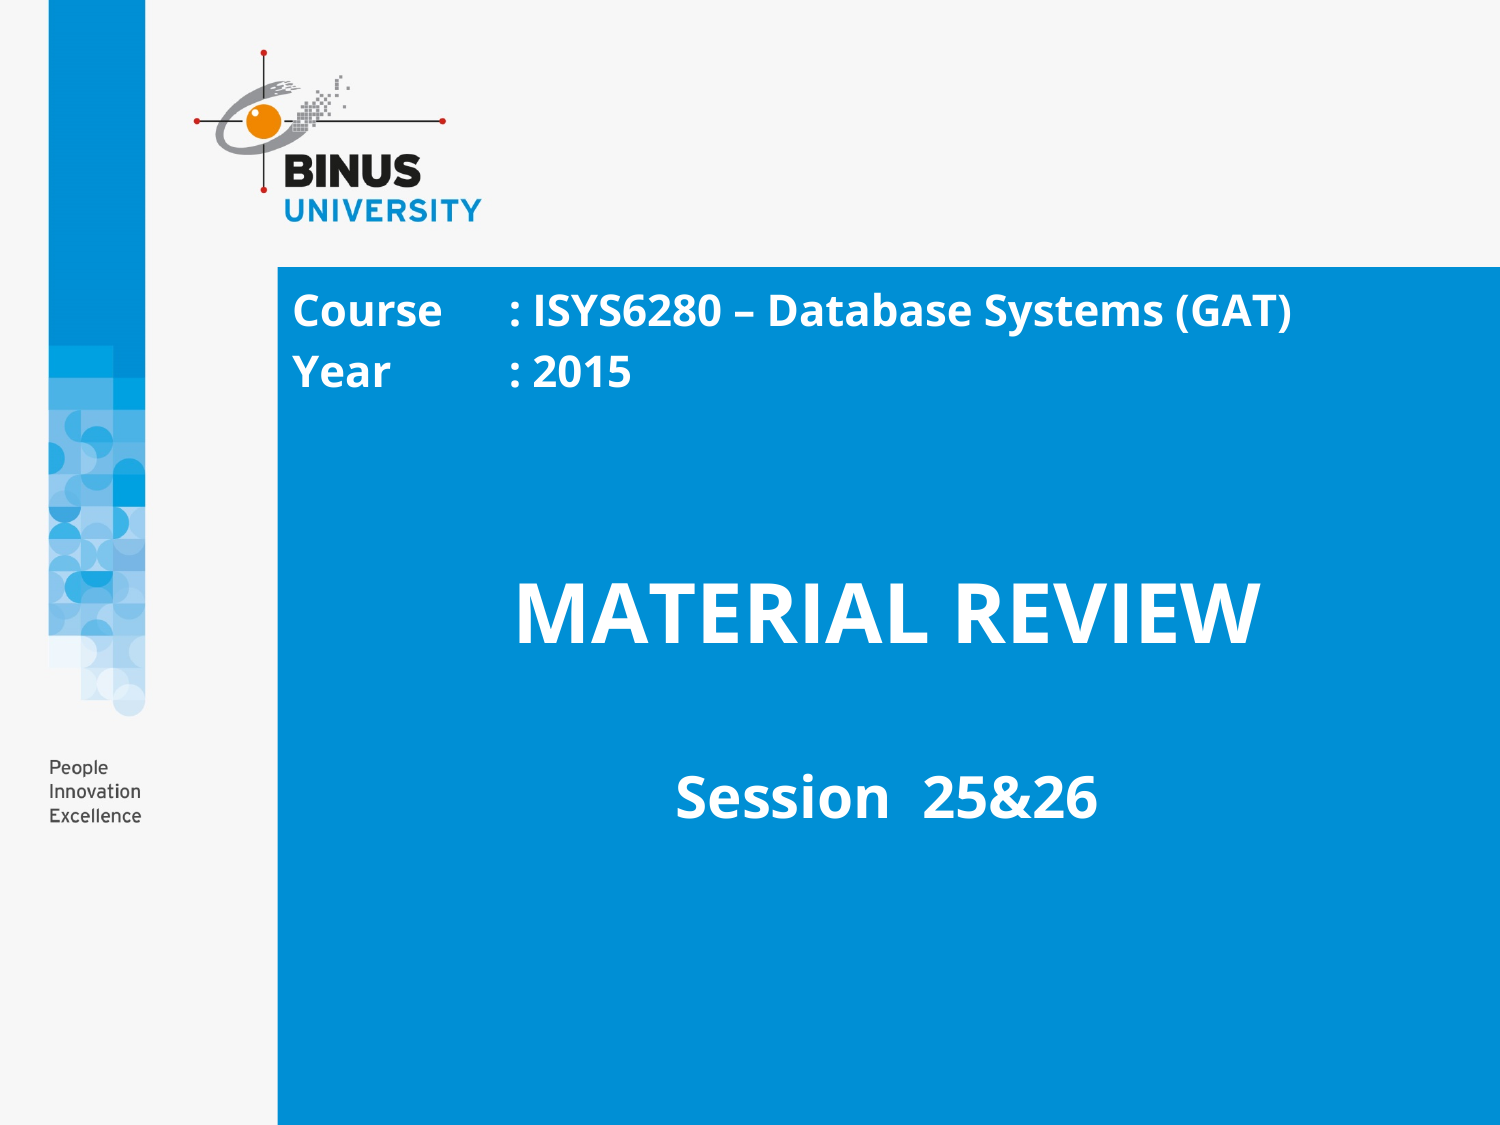

Course	: ISYS6280 – Database Systems (GAT)
Year 	: 2015
# MATERIAL REVIEW Session  25&26